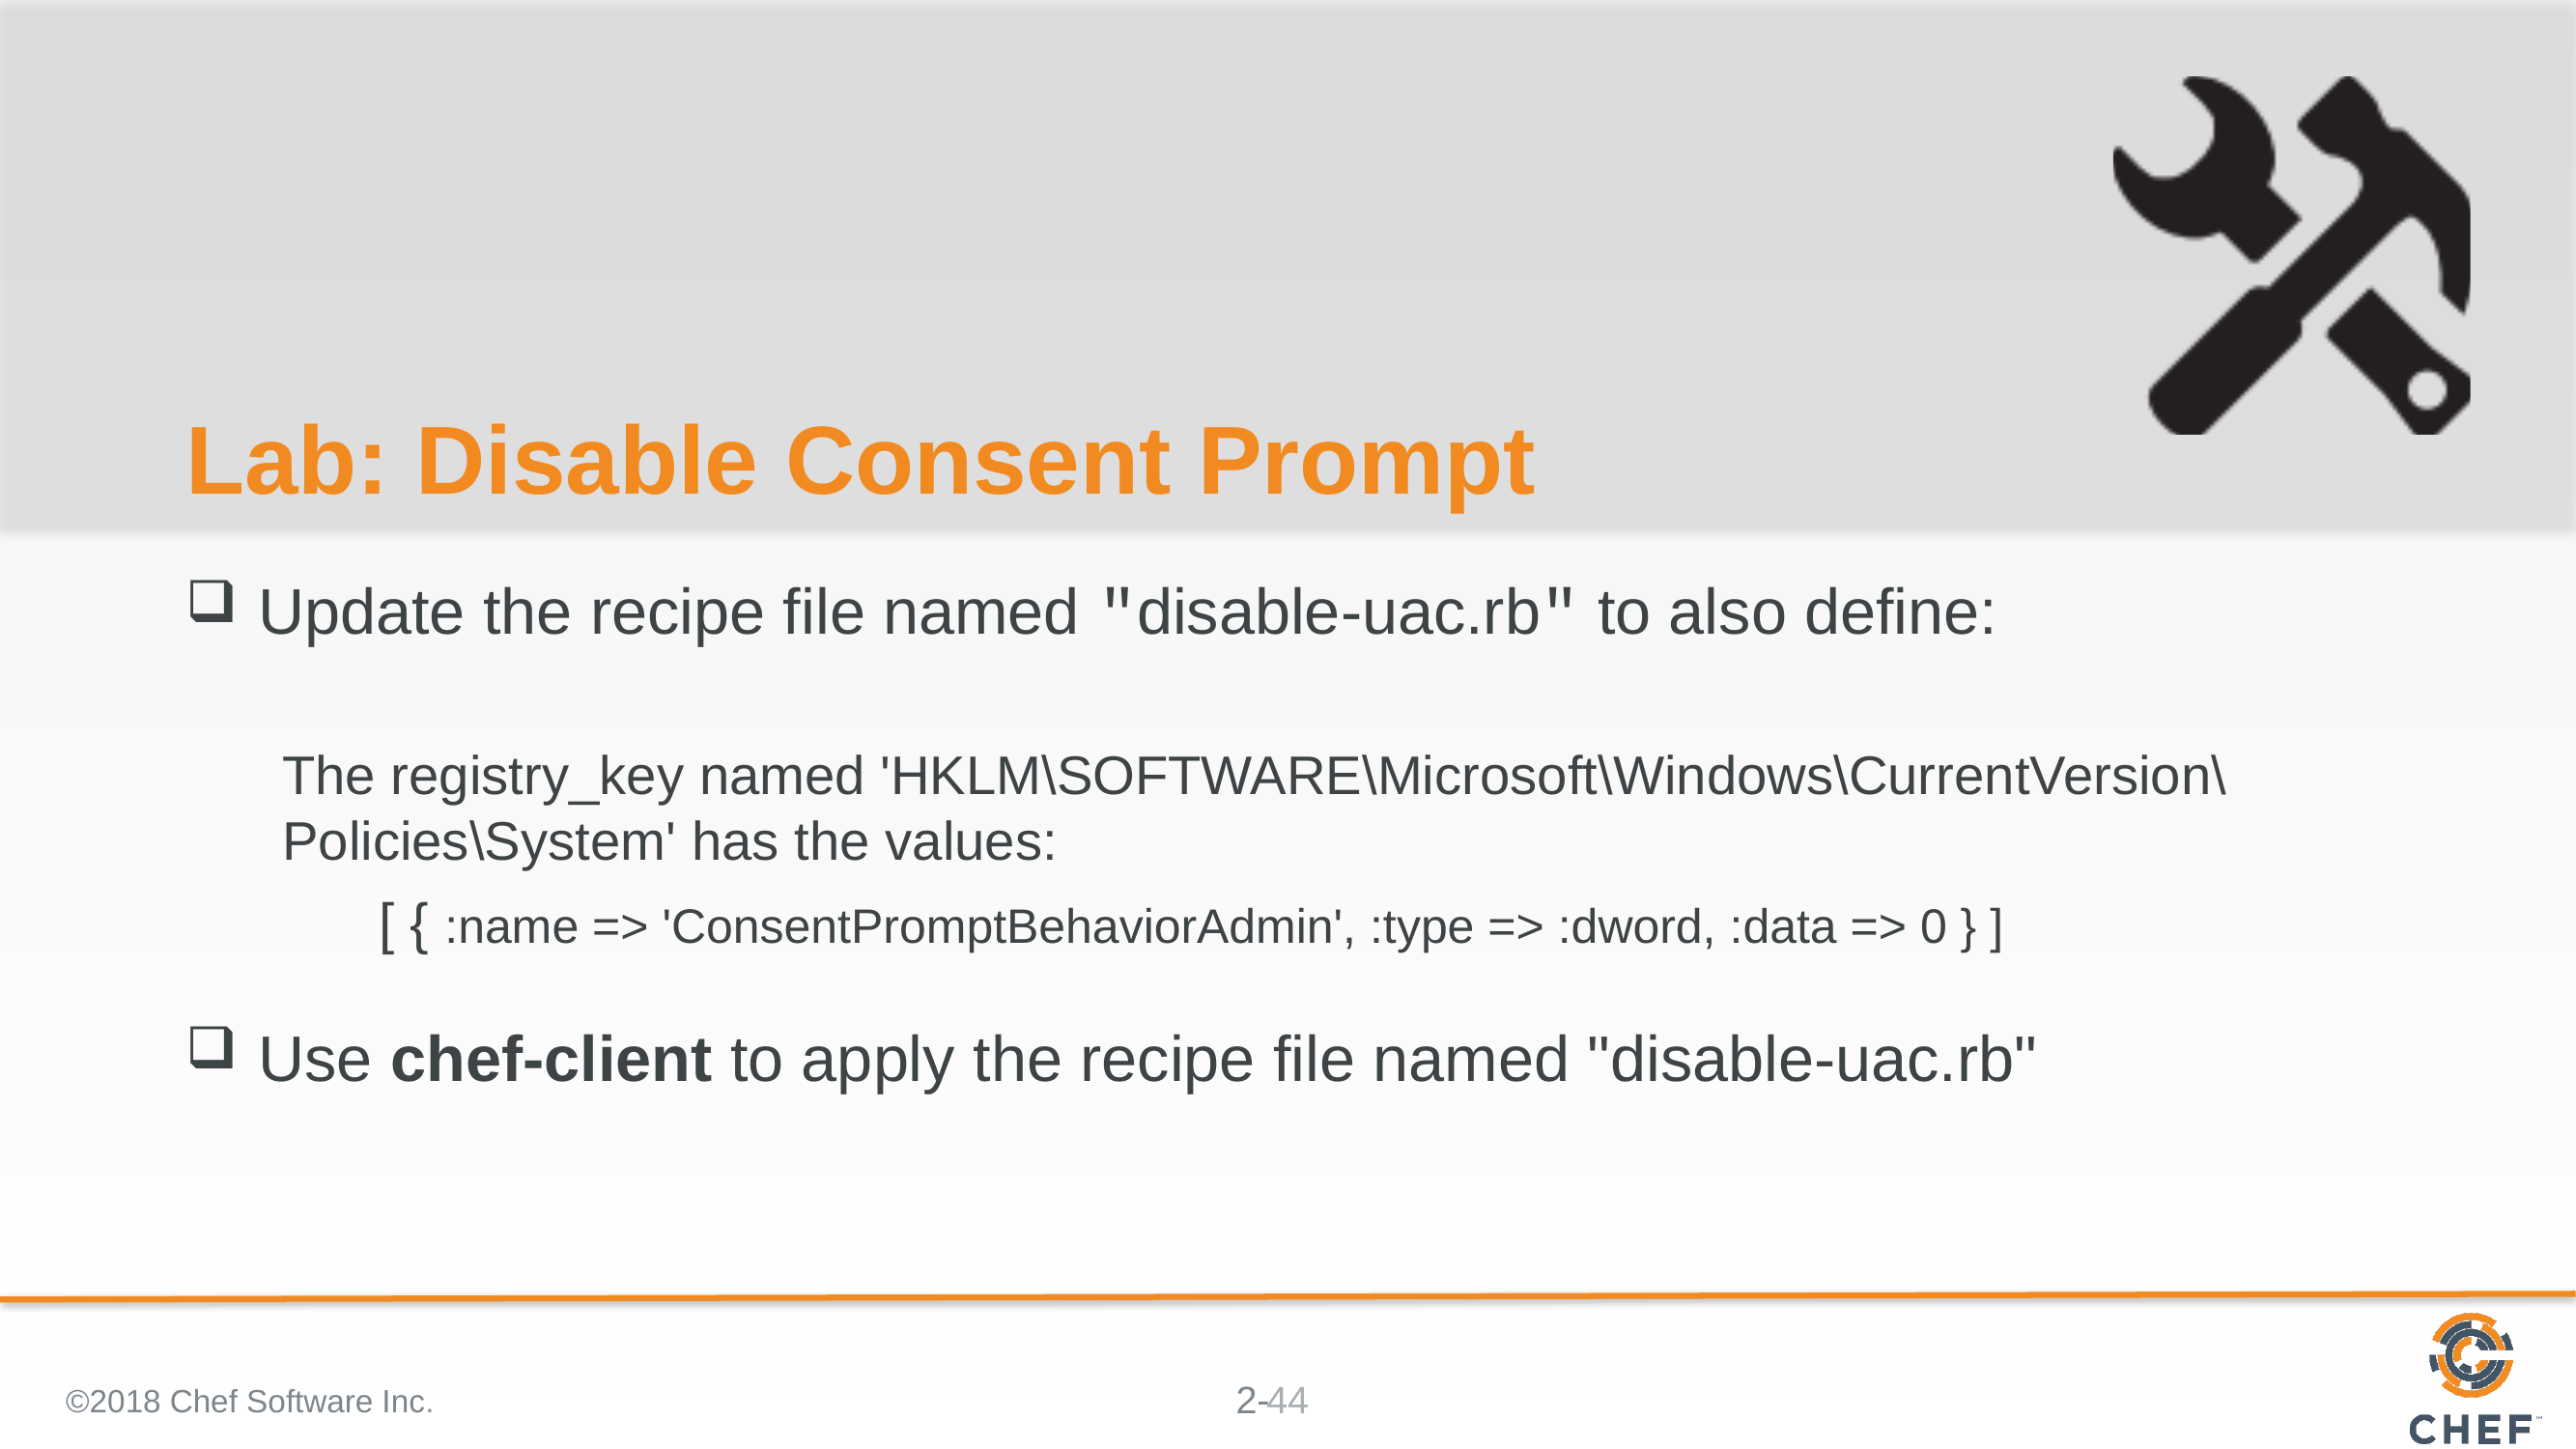

# Lab: Disable Consent Prompt
Update the recipe file named "disable-uac.rb" to also define:

The registry_key named 'HKLM\SOFTWARE\Microsoft\Windows\CurrentVersion\Policies\System' has the values:
[ { :name => 'ConsentPromptBehaviorAdmin', :type => :dword, :data => 0 } ]

Use chef-client to apply the recipe file named "disable-uac.rb"

©2018 Chef Software Inc.
44